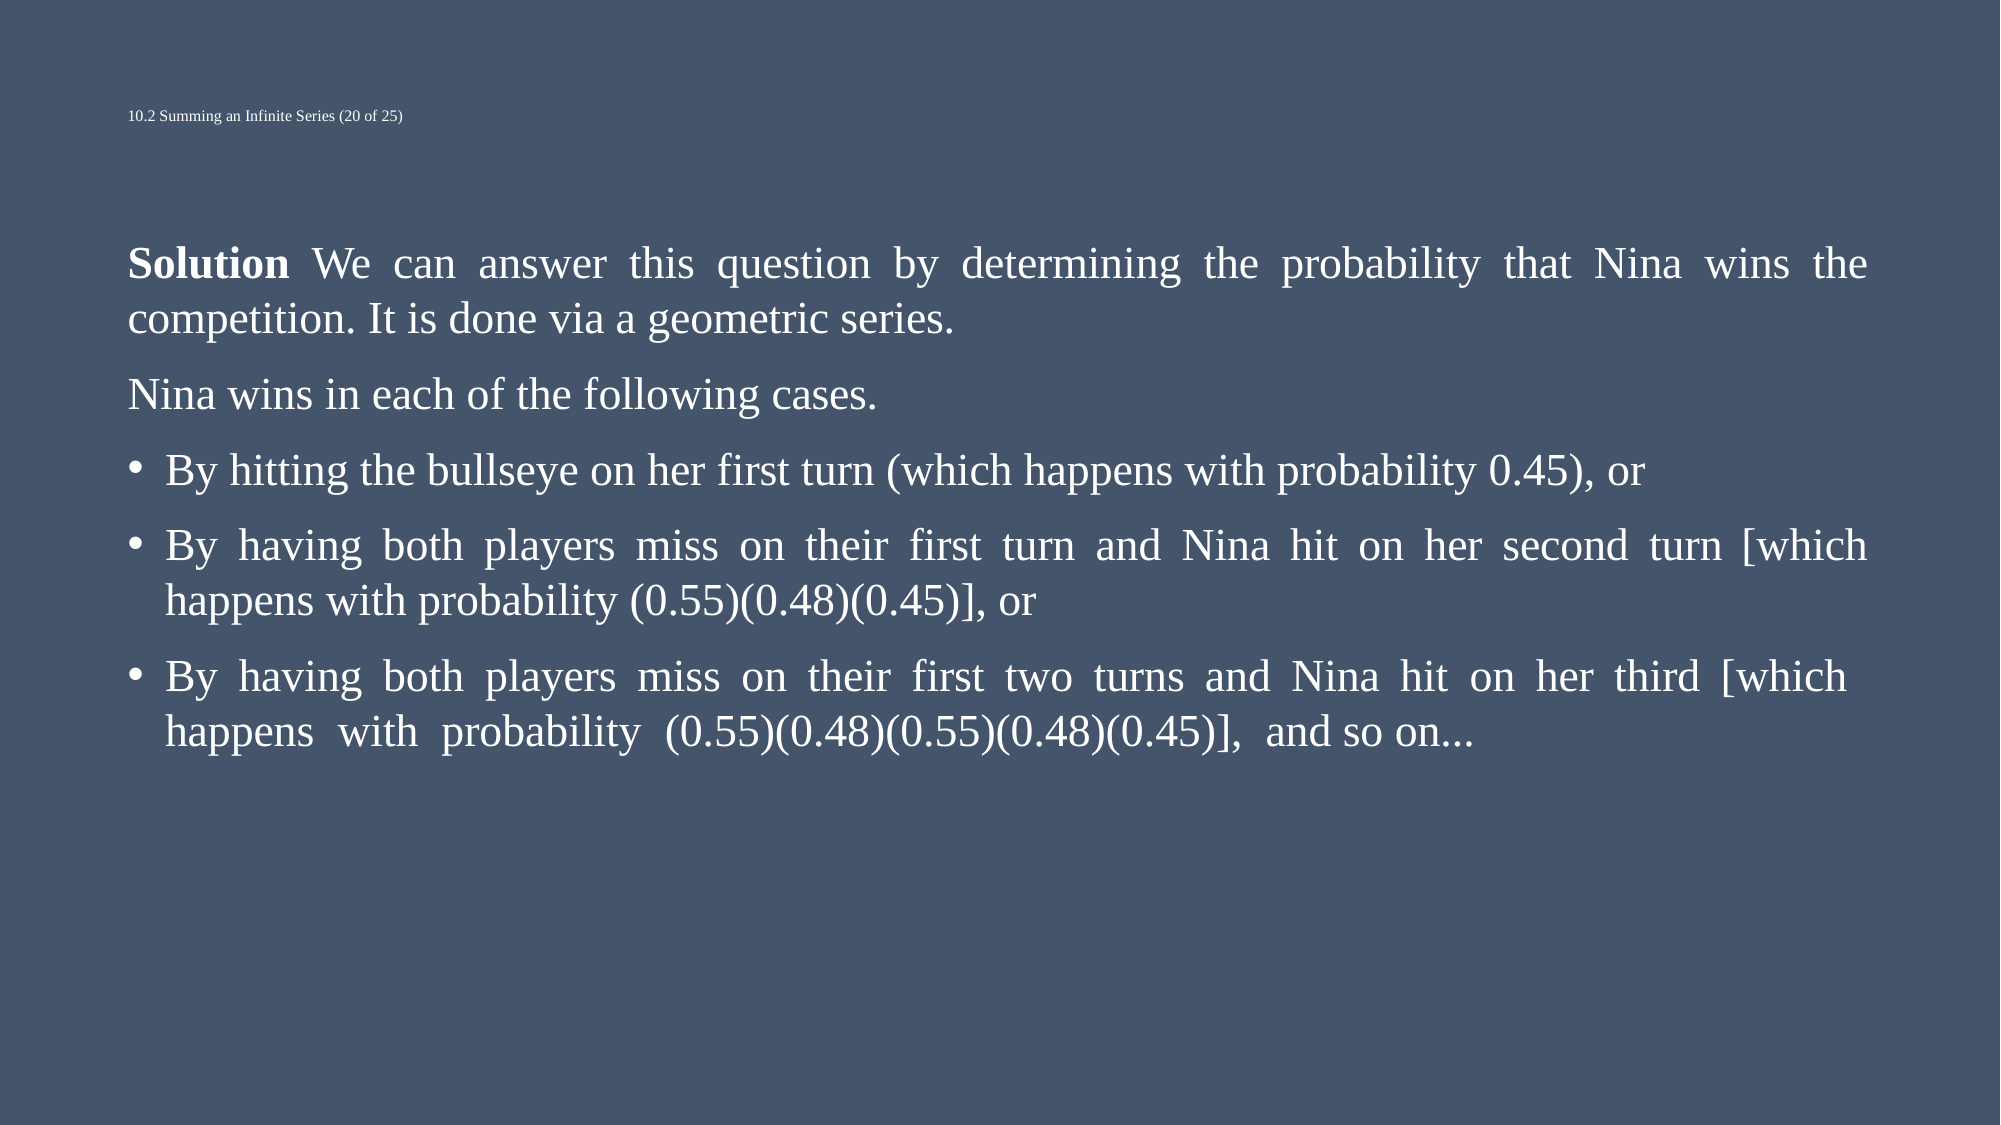

# 10.2 Summing an Infinite Series (20 of 25)
Solution We can answer this question by determining the probability that Nina wins the competition. It is done via a geometric series.
Nina wins in each of the following cases.
By hitting the bullseye on her first turn (which happens with probability 0.45), or
By having both players miss on their first turn and Nina hit on her second turn [which happens with probability (0.55)(0.48)(0.45)], or
By having both players miss on their first two turns and Nina hit on her third [which  happens  with  probability  (0.55)(0.48)(0.55)(0.48)(0.45)],  and so on...